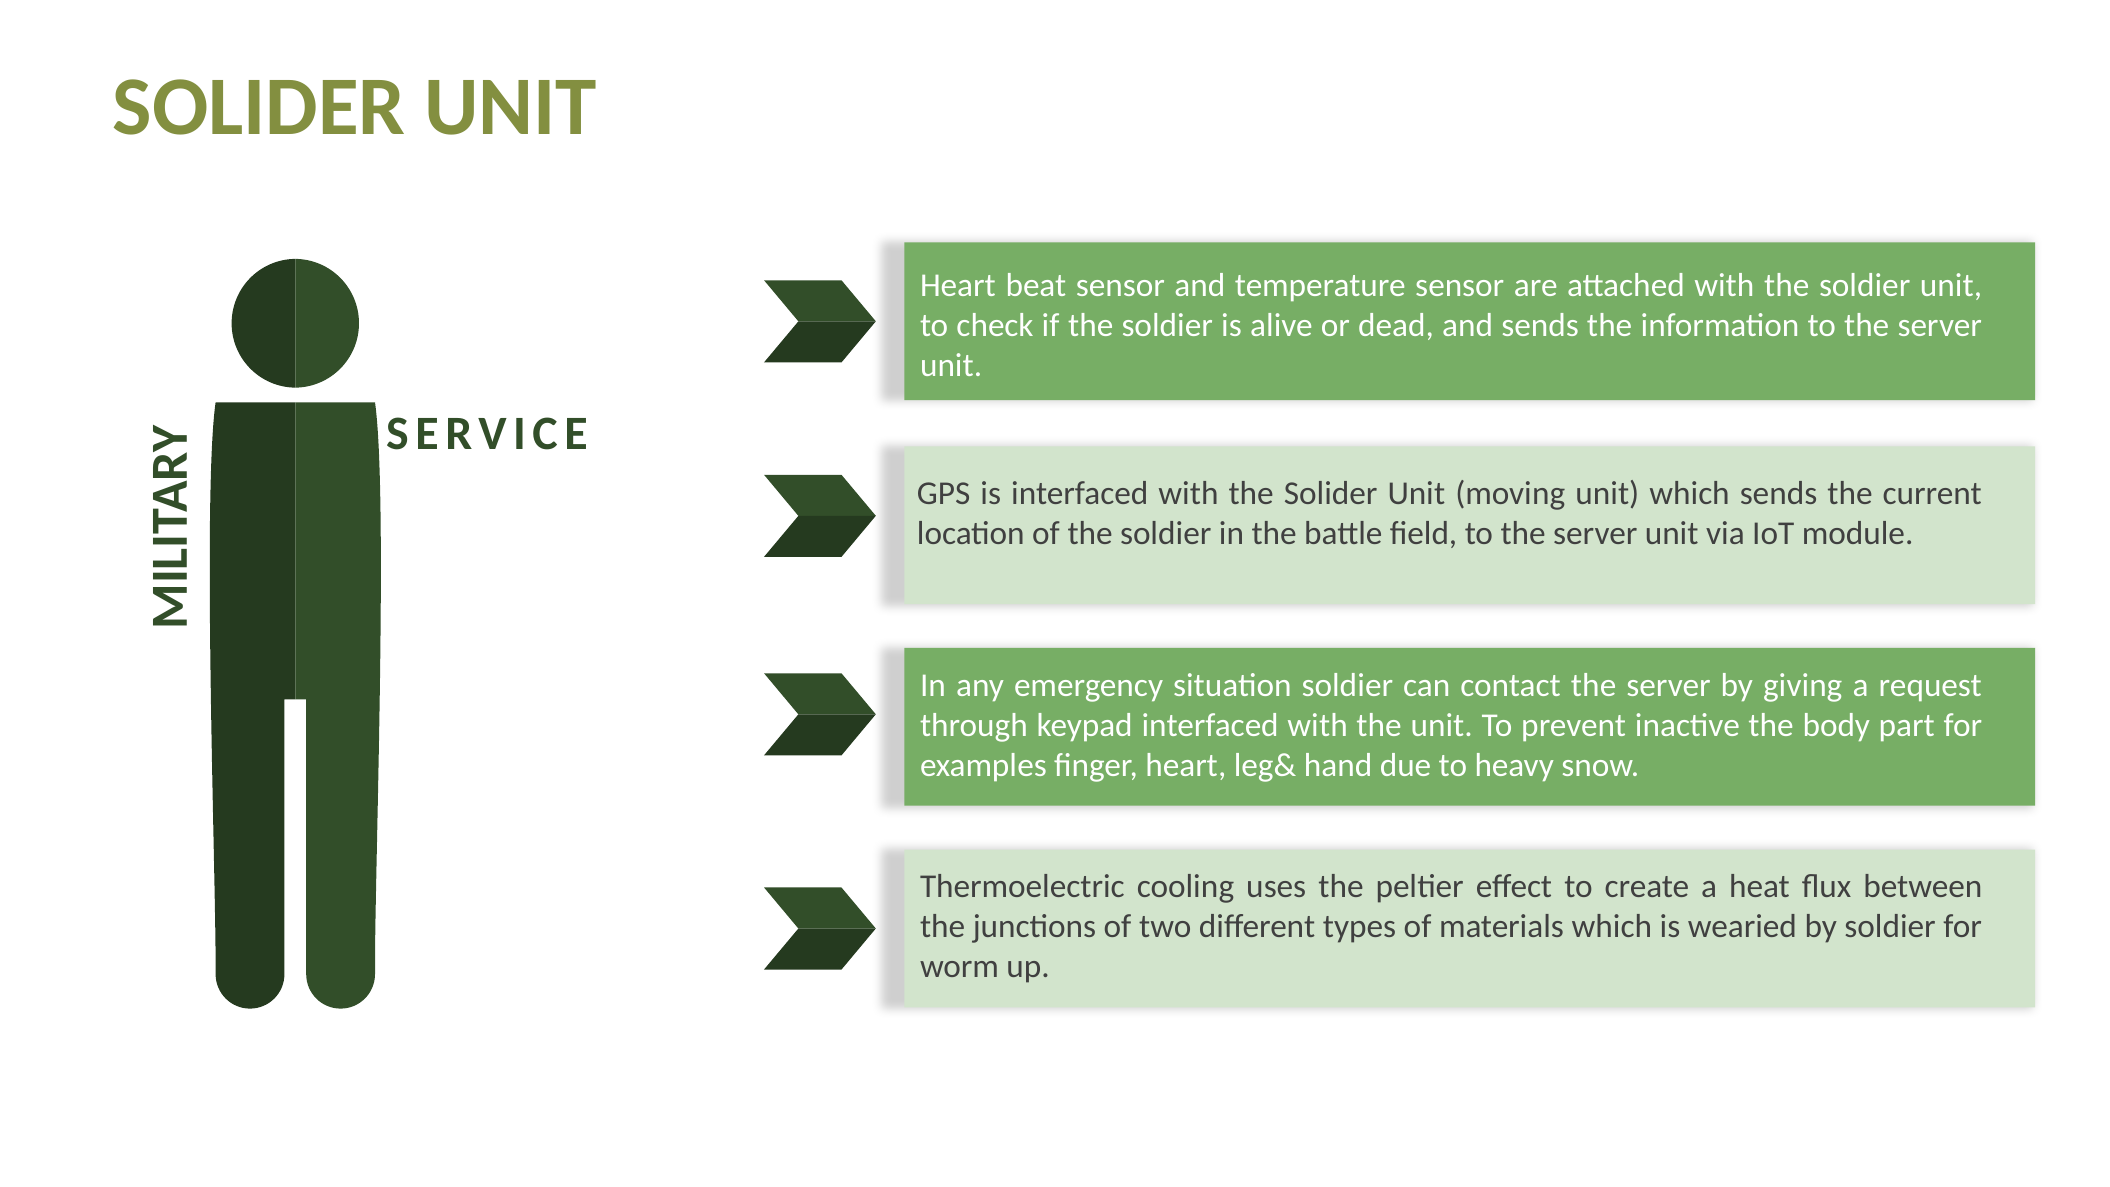

SOLIDER UNIT

Heart beat sensor and temperature sensor are attached with the soldier unit, to check if the soldier is alive or dead, and sends the information to the server unit.

SERVICE
MILITARY

GPS is interfaced with the Solider Unit (moving unit) which sends the current location of the soldier in the battle field, to the server unit via IoT module.

In any emergency situation soldier can contact the server by giving a request through keypad interfaced with the unit. To prevent inactive the body part for examples finger, heart, leg& hand due to heavy snow.

Thermoelectric cooling uses the peltier effect to create a heat flux between the junctions of two different types of materials which is wearied by soldier for worm up.